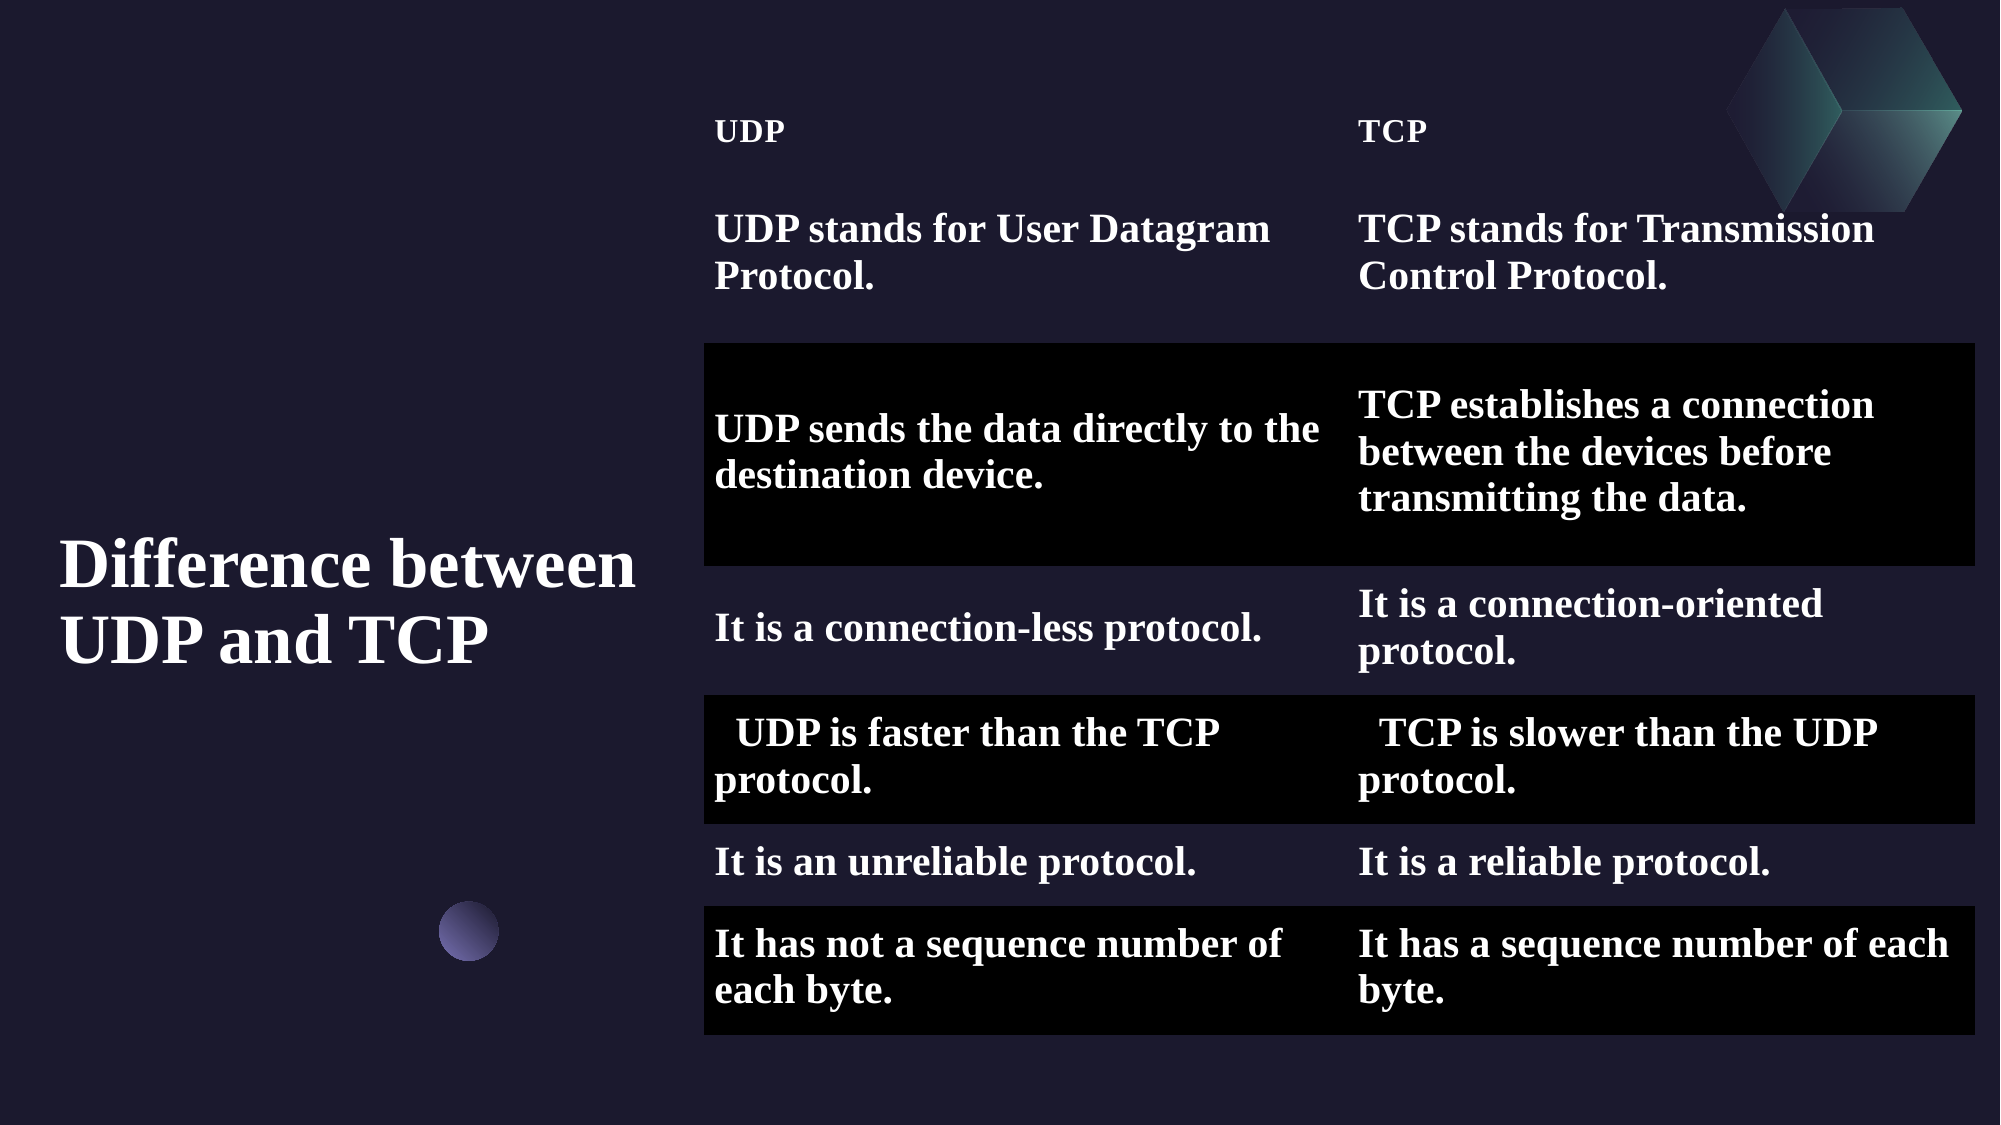

| UDP | TCP |
| --- | --- |
| UDP stands for User Datagram Protocol. | TCP stands for Transmission Control Protocol. |
| UDP sends the data directly to the destination device. | TCP establishes a connection between the devices before transmitting the data. |
| It is a connection-less protocol. | It is a connection-oriented protocol. |
| UDP is faster than the TCP protocol. | TCP is slower than the UDP protocol. |
| It is an unreliable protocol. | It is a reliable protocol. |
| It has not a sequence number of each byte. | It has a sequence number of each byte. |
# Difference between UDP and TCP